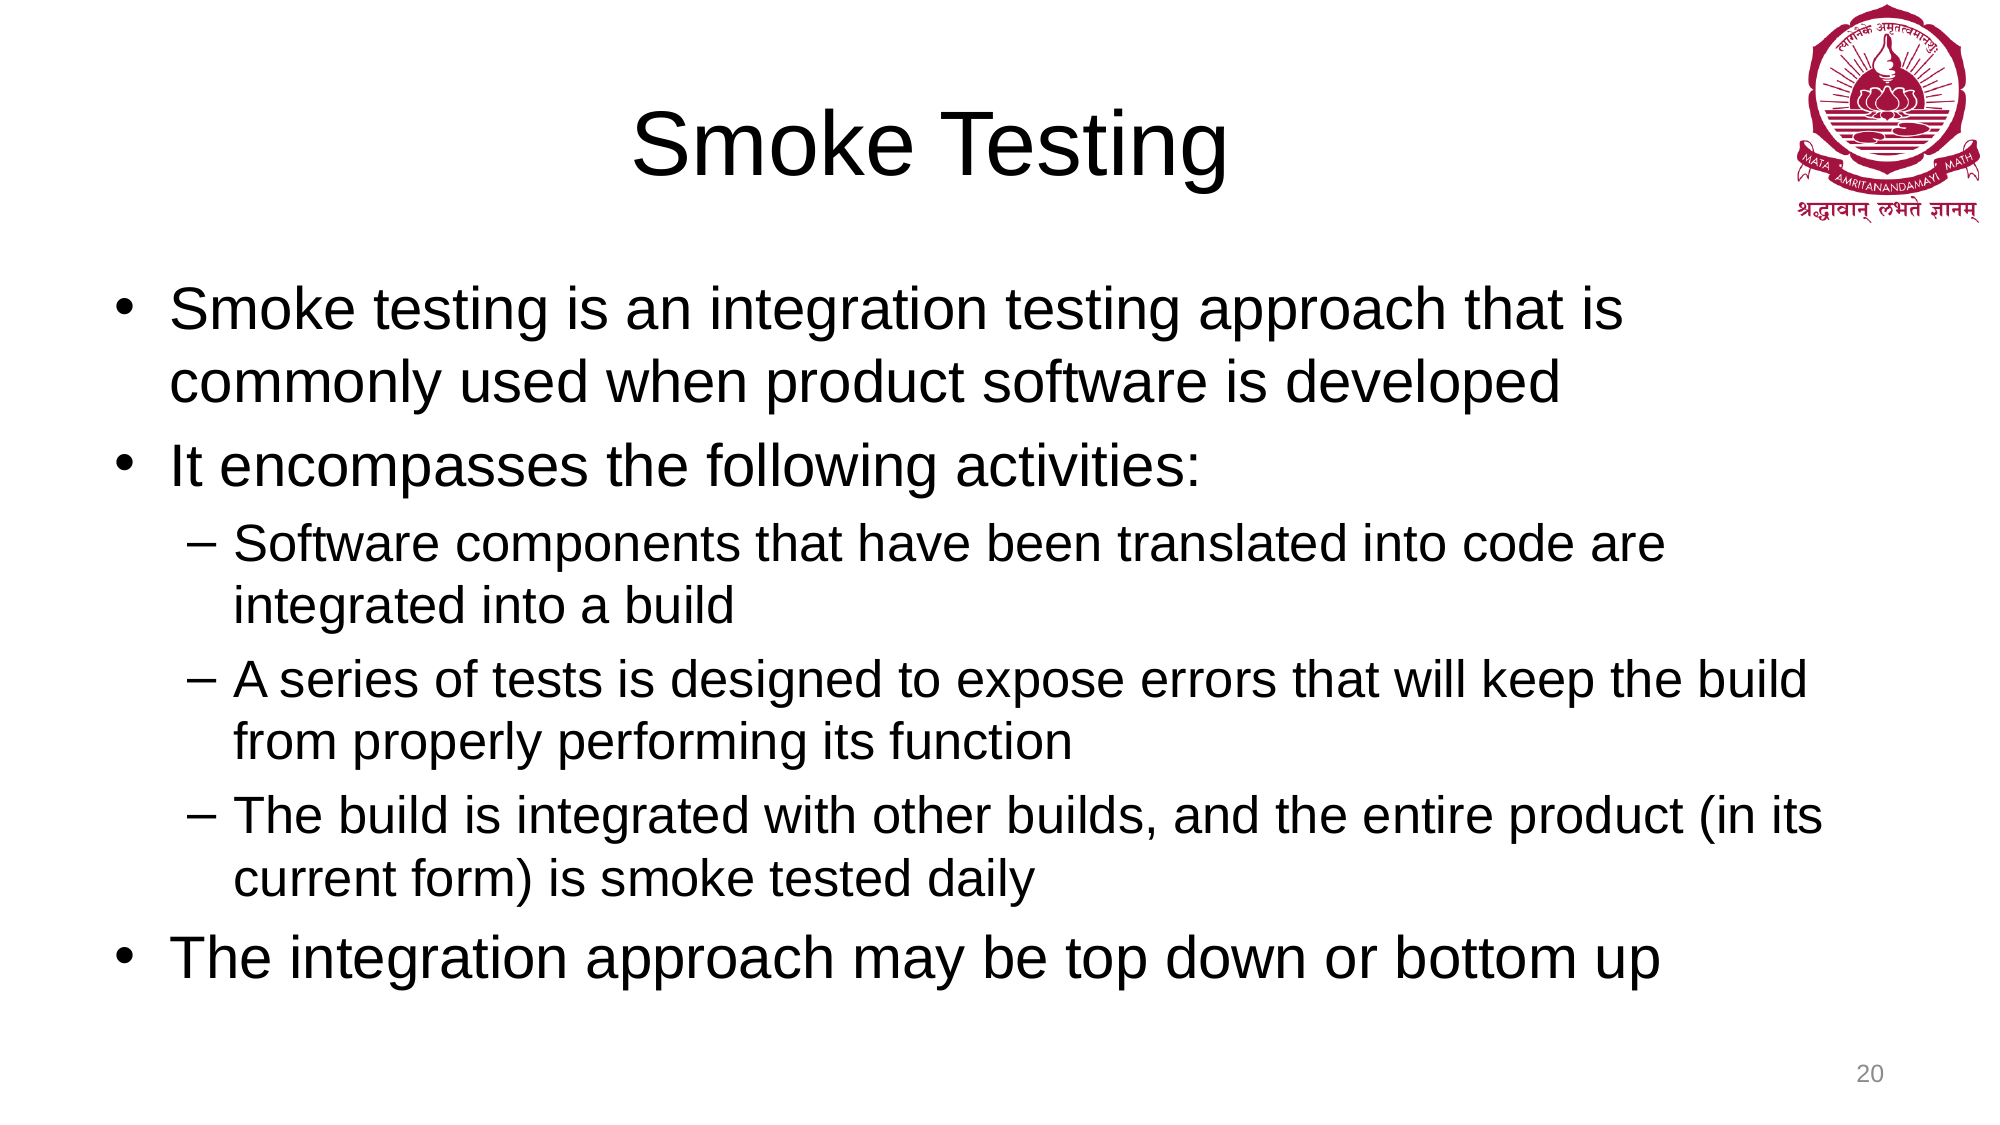

# Smoke Testing
Smoke testing is an integration testing approach that is commonly used when product software is developed
It encompasses the following activities:
Software components that have been translated into code are integrated into a build
A series of tests is designed to expose errors that will keep the build from properly performing its function
The build is integrated with other builds, and the entire product (in its current form) is smoke tested daily
The integration approach may be top down or bottom up
20